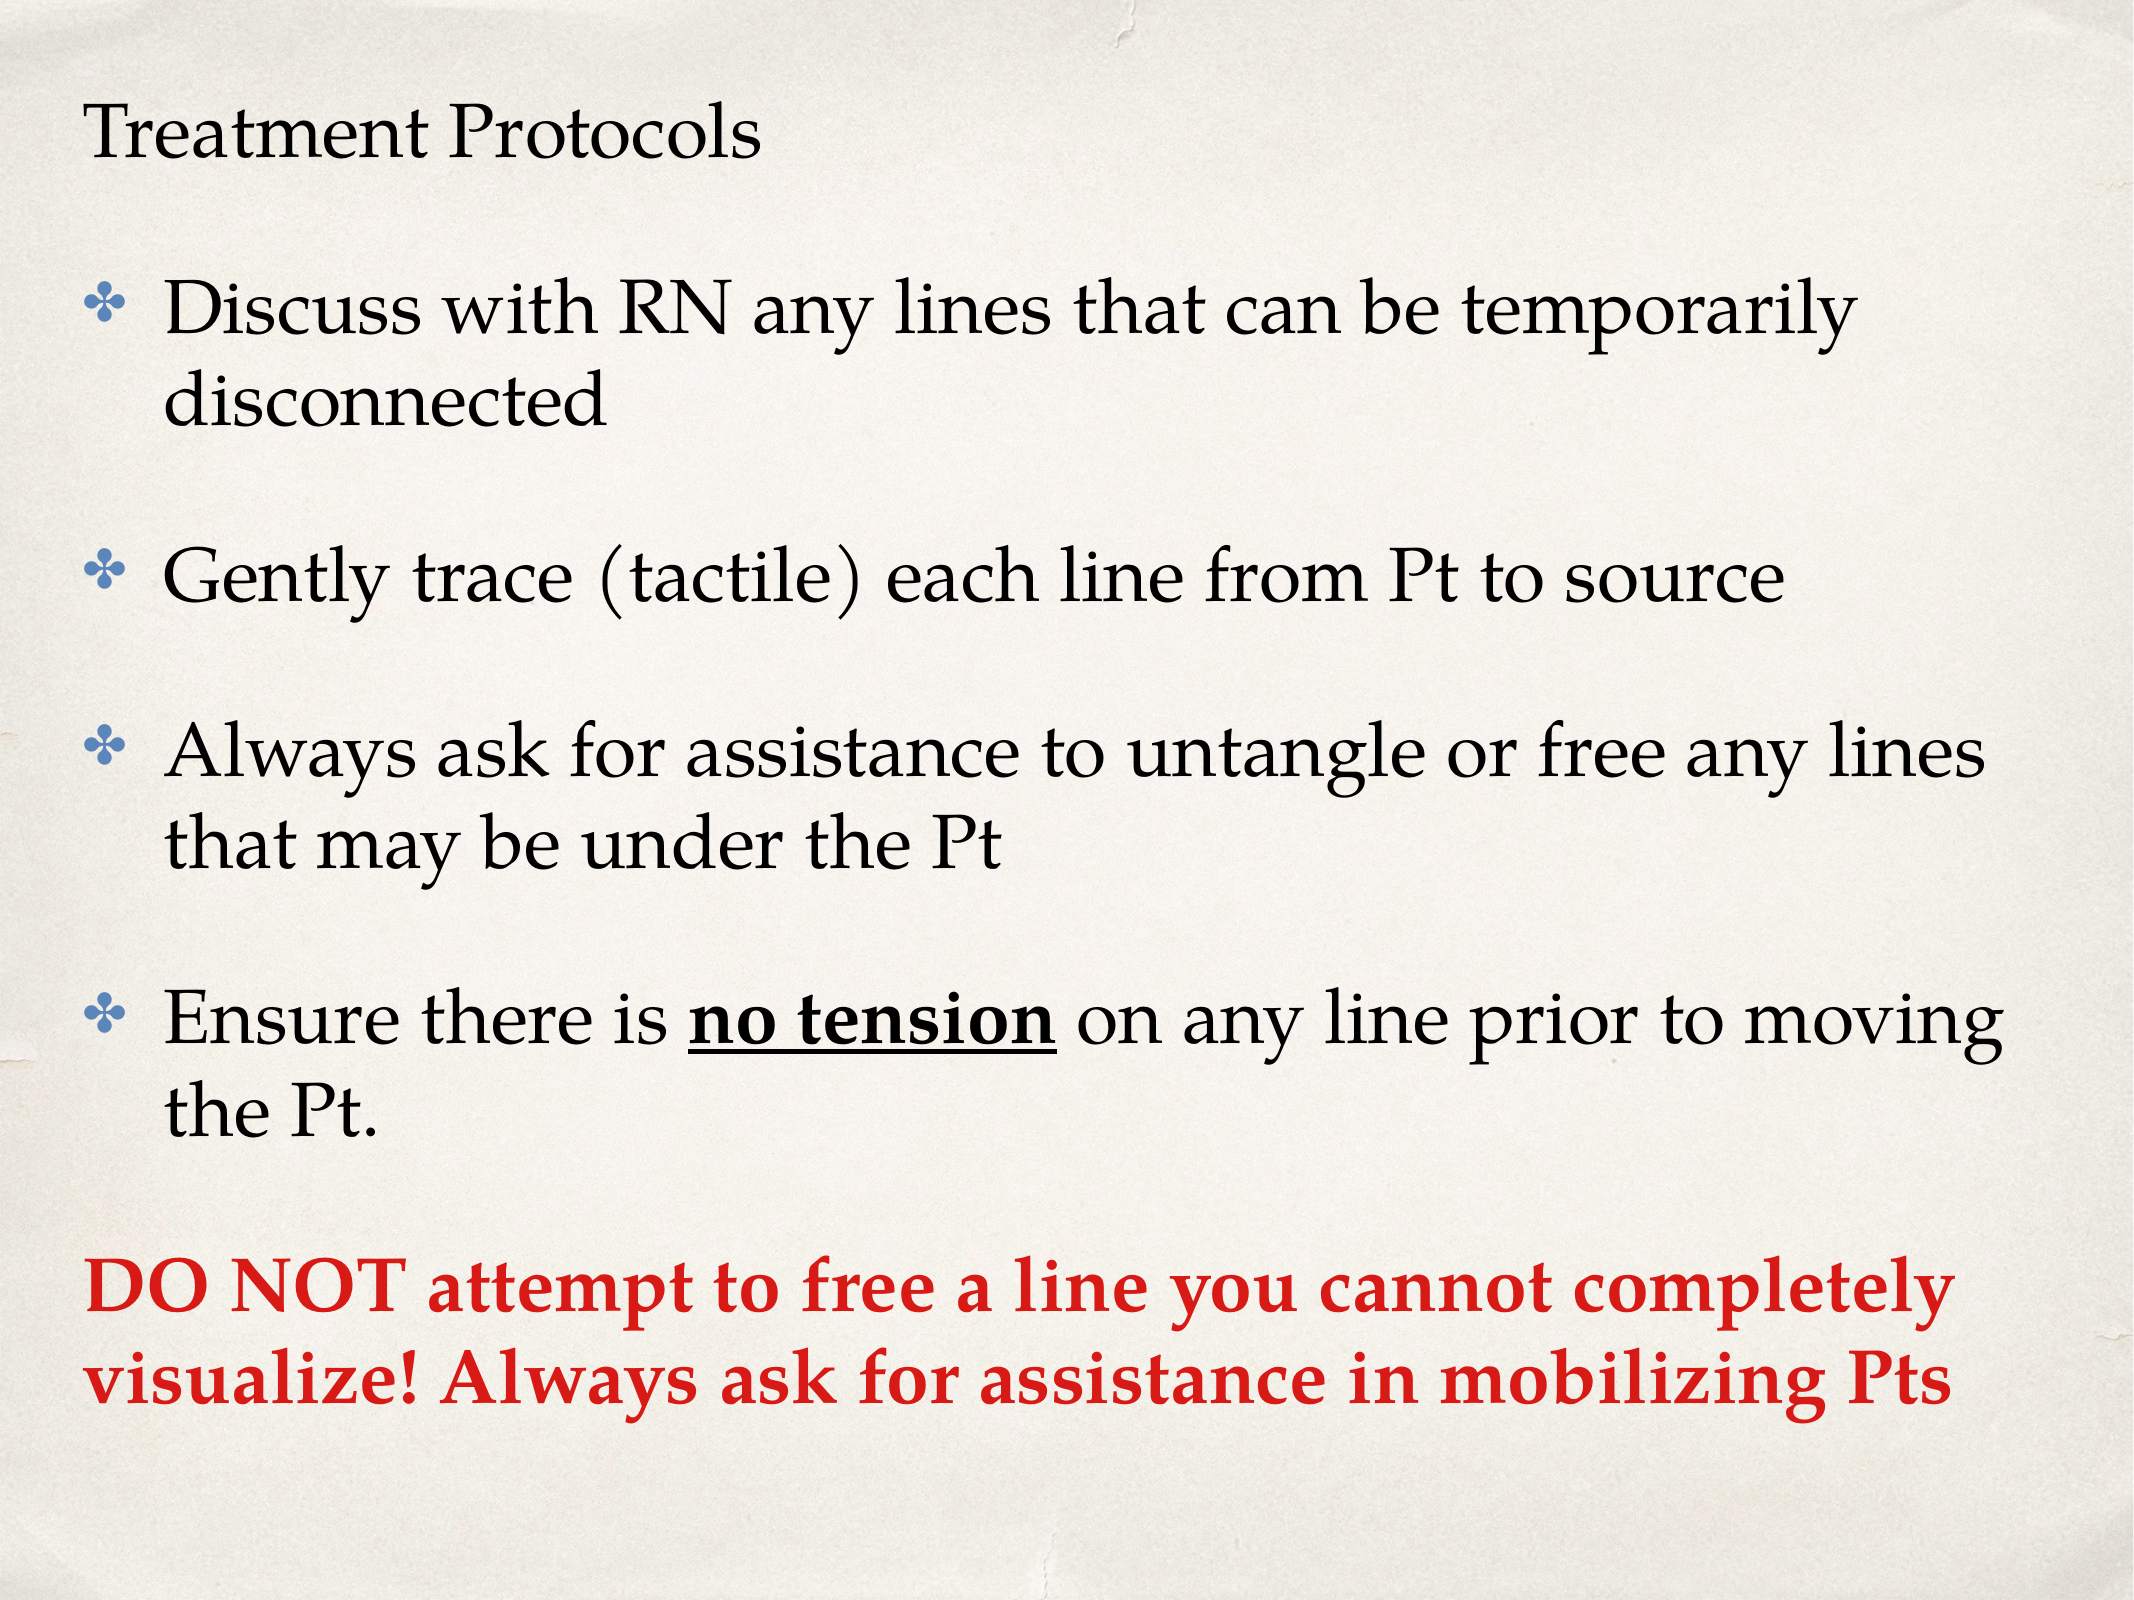

Treatment Protocols
Discuss with RN any lines that can be temporarily disconnected
Gently trace (tactile) each line from Pt to source
Always ask for assistance to untangle or free any lines that may be under the Pt
Ensure there is no tension on any line prior to moving the Pt.
DO NOT attempt to free a line you cannot completely visualize! Always ask for assistance in mobilizing Pts
7